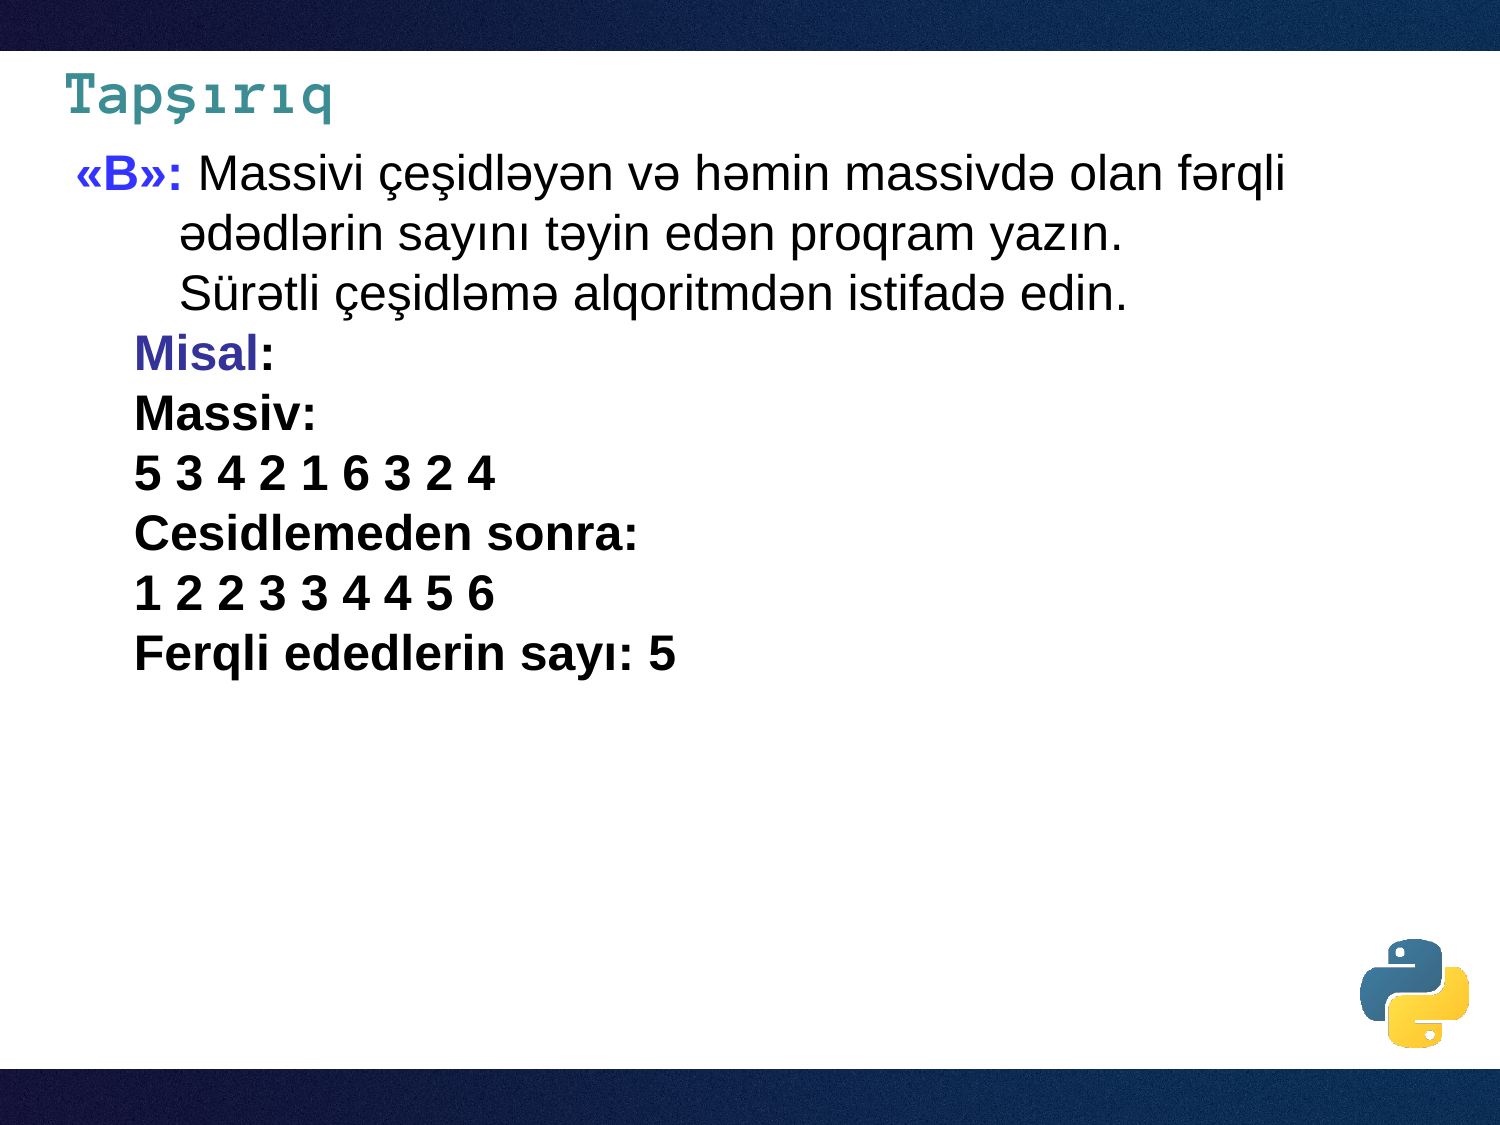

# Tapşırıq
«B»: Massivi çeşidləyən və həmin massivdə olan fərqli ədədlərin sayını təyin edən proqram yazın.
	Sürətli çeşidləmə alqoritmdən istifadə edin.
Misal:
Massiv:
5 3 4 2 1 6 3 2 4
Cesidlemeden sonra:
1 2 2 3 3 4 4 5 6
Ferqli ededlerin sayı: 5